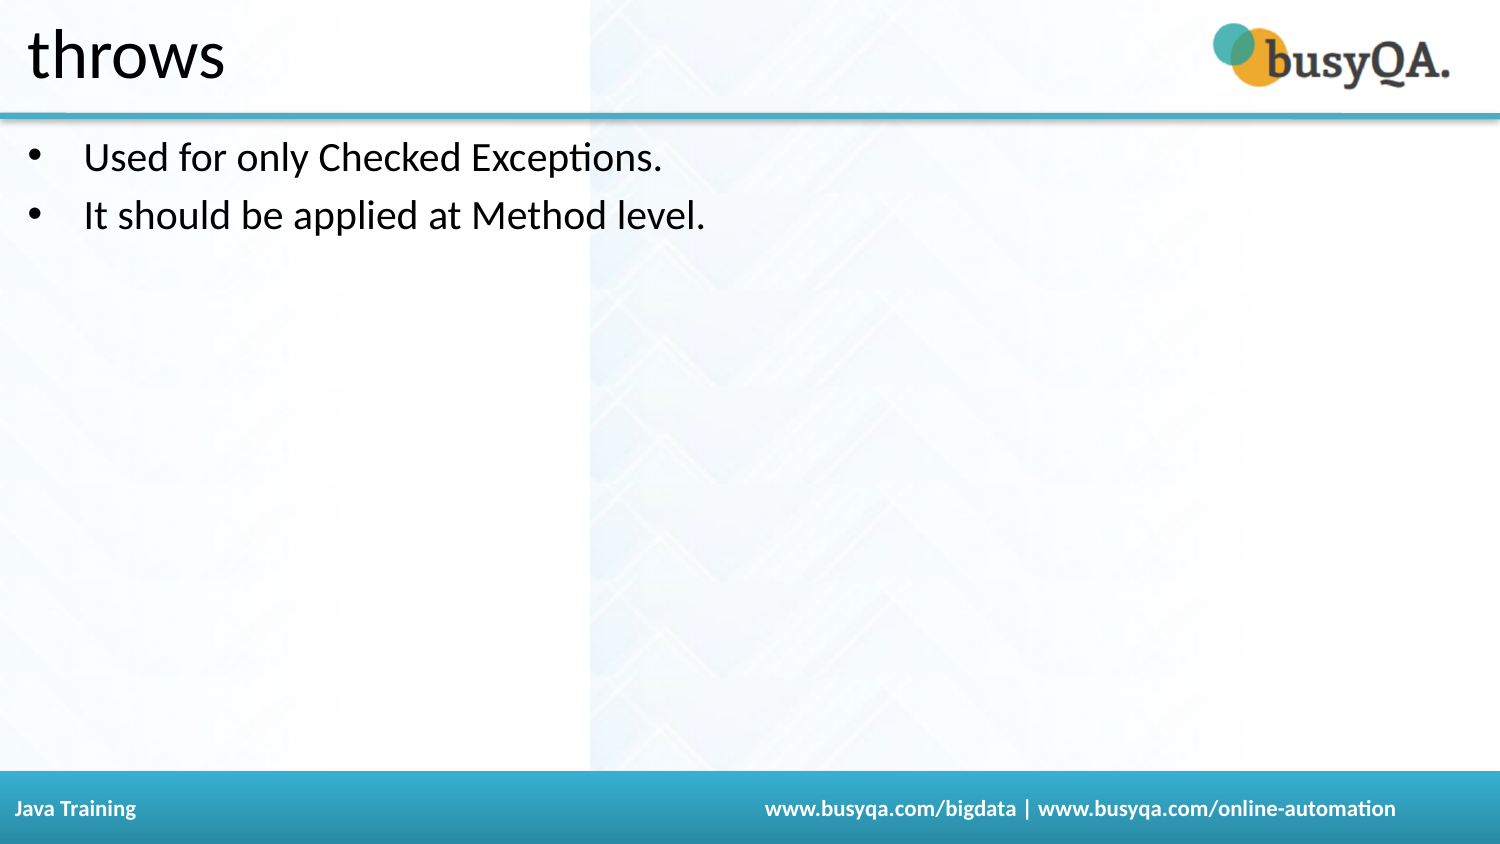

# throws
Used for only Checked Exceptions.
It should be applied at Method level.
108